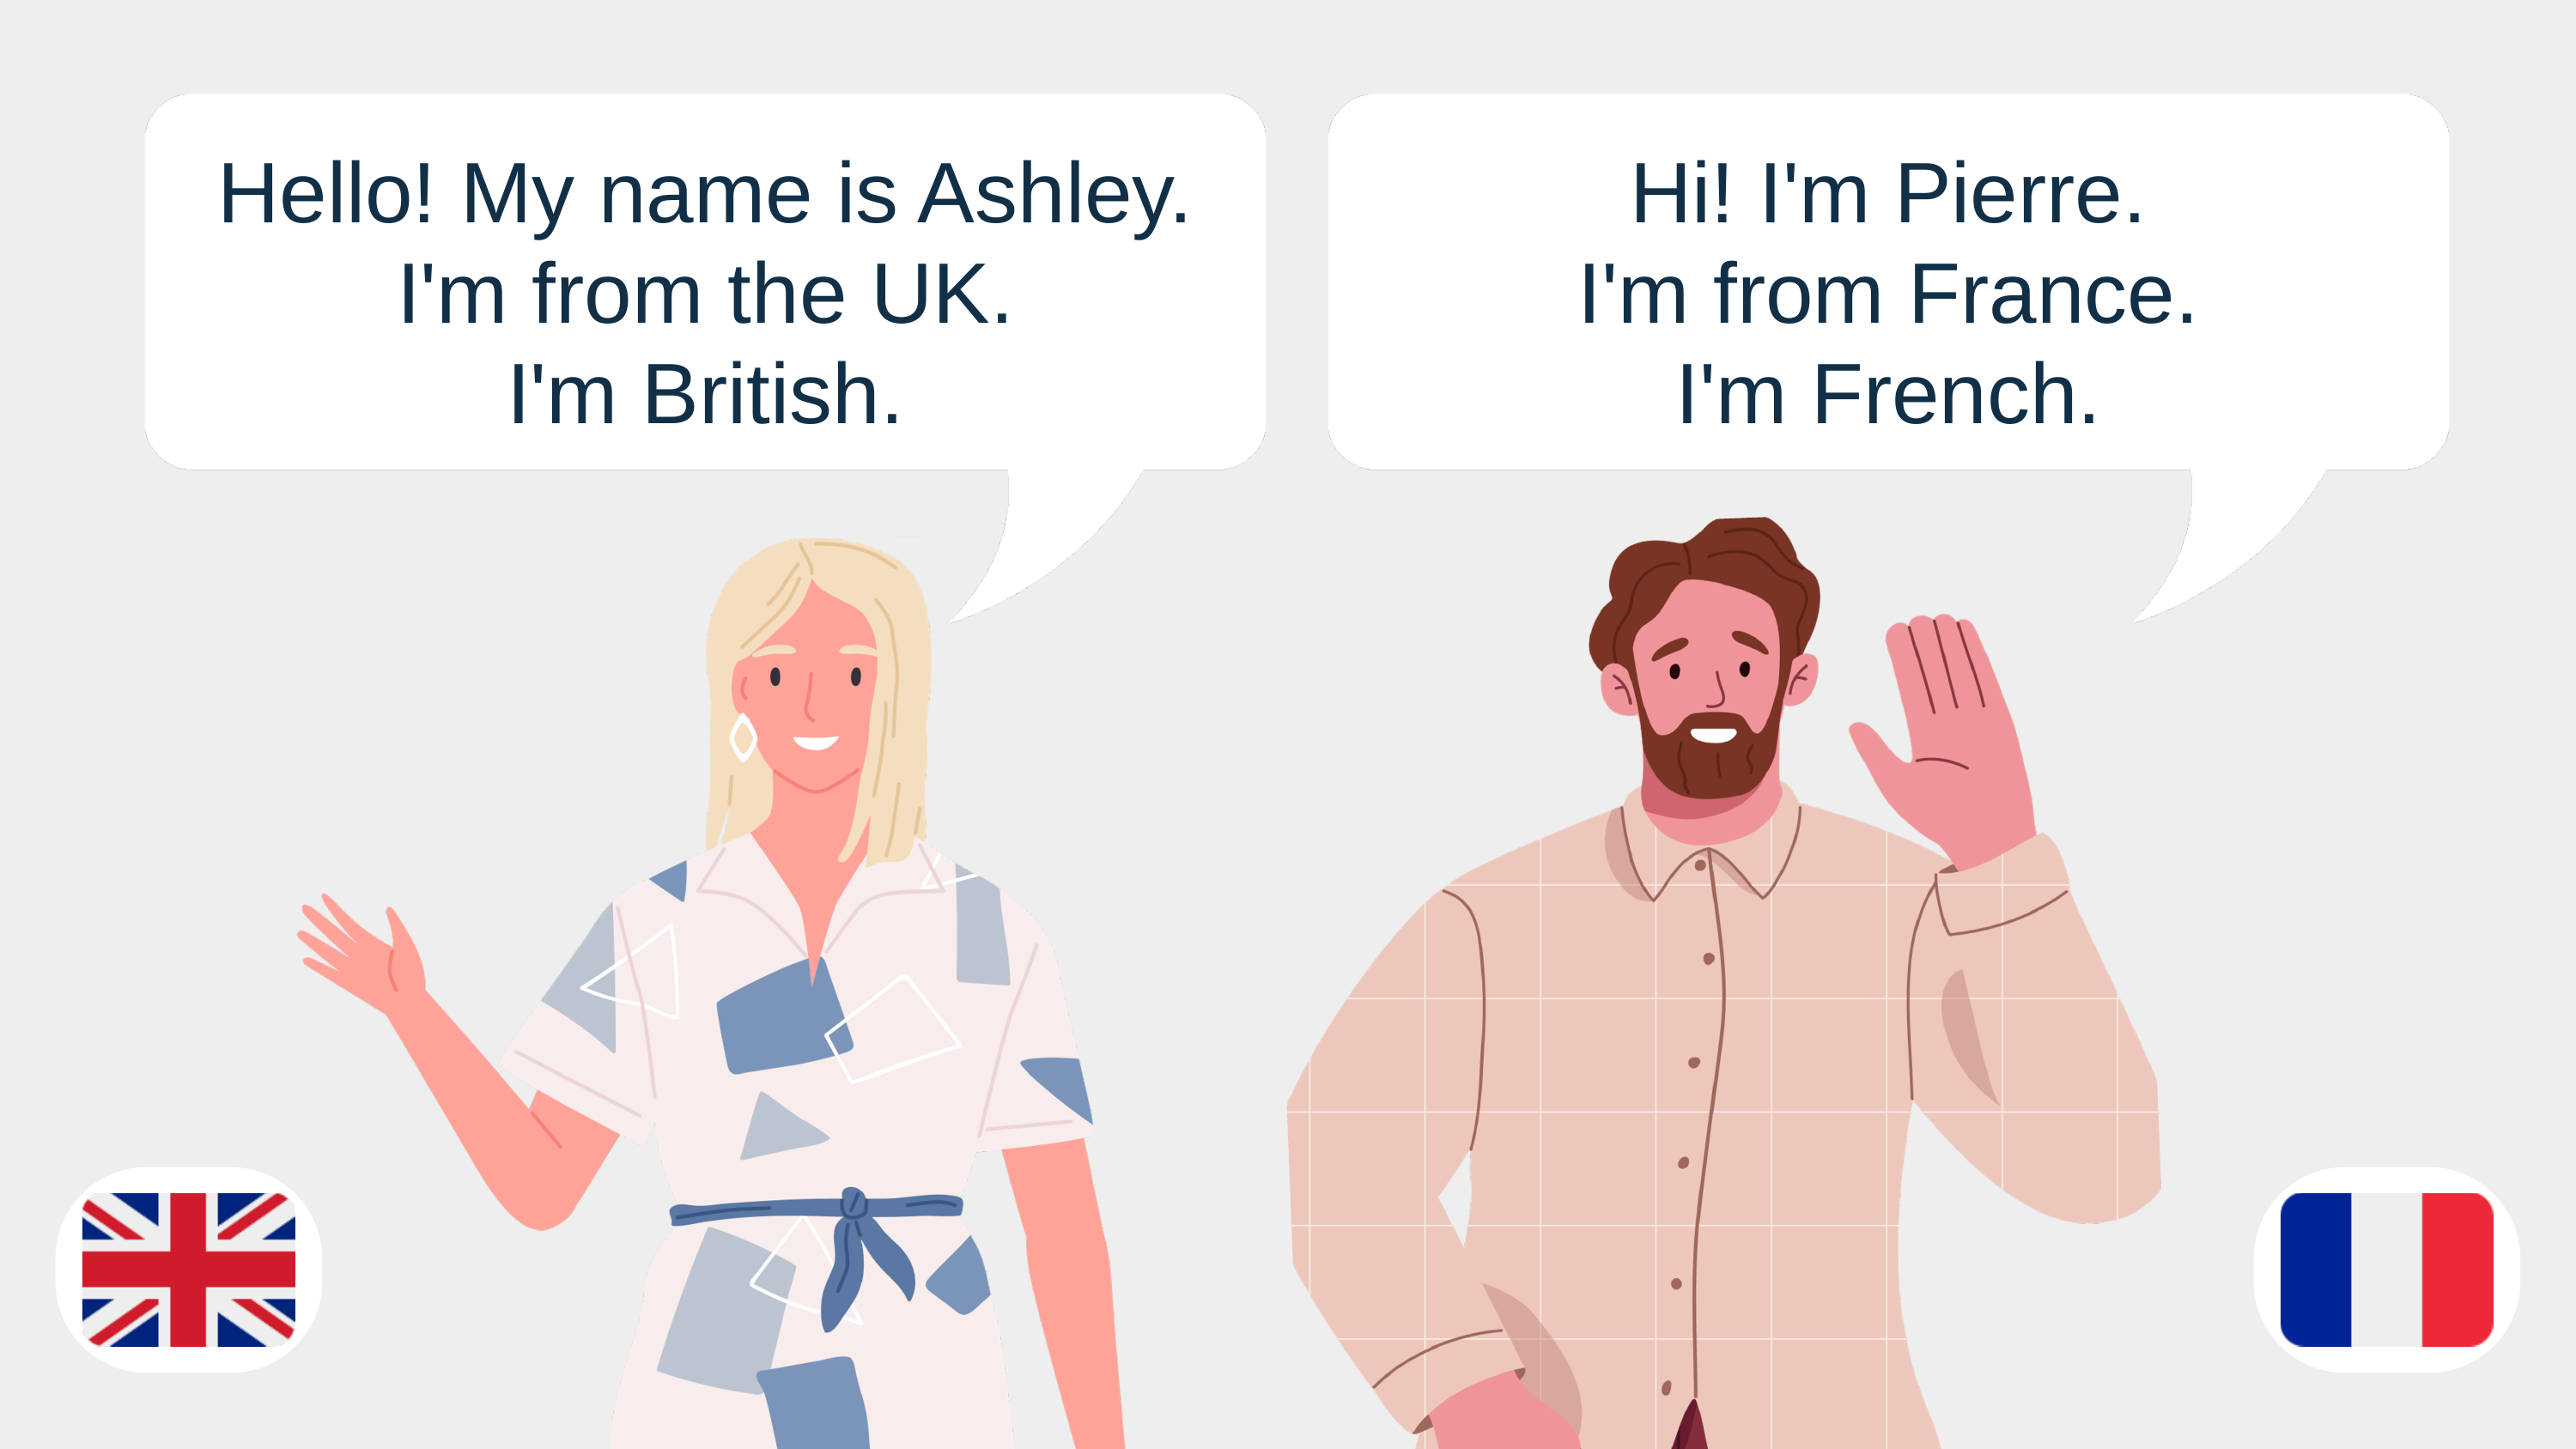

Hello! My name is Ashley.
I'm from the UK.
I'm British.
Hi! I'm Pierre.
I'm from France.
I'm French.